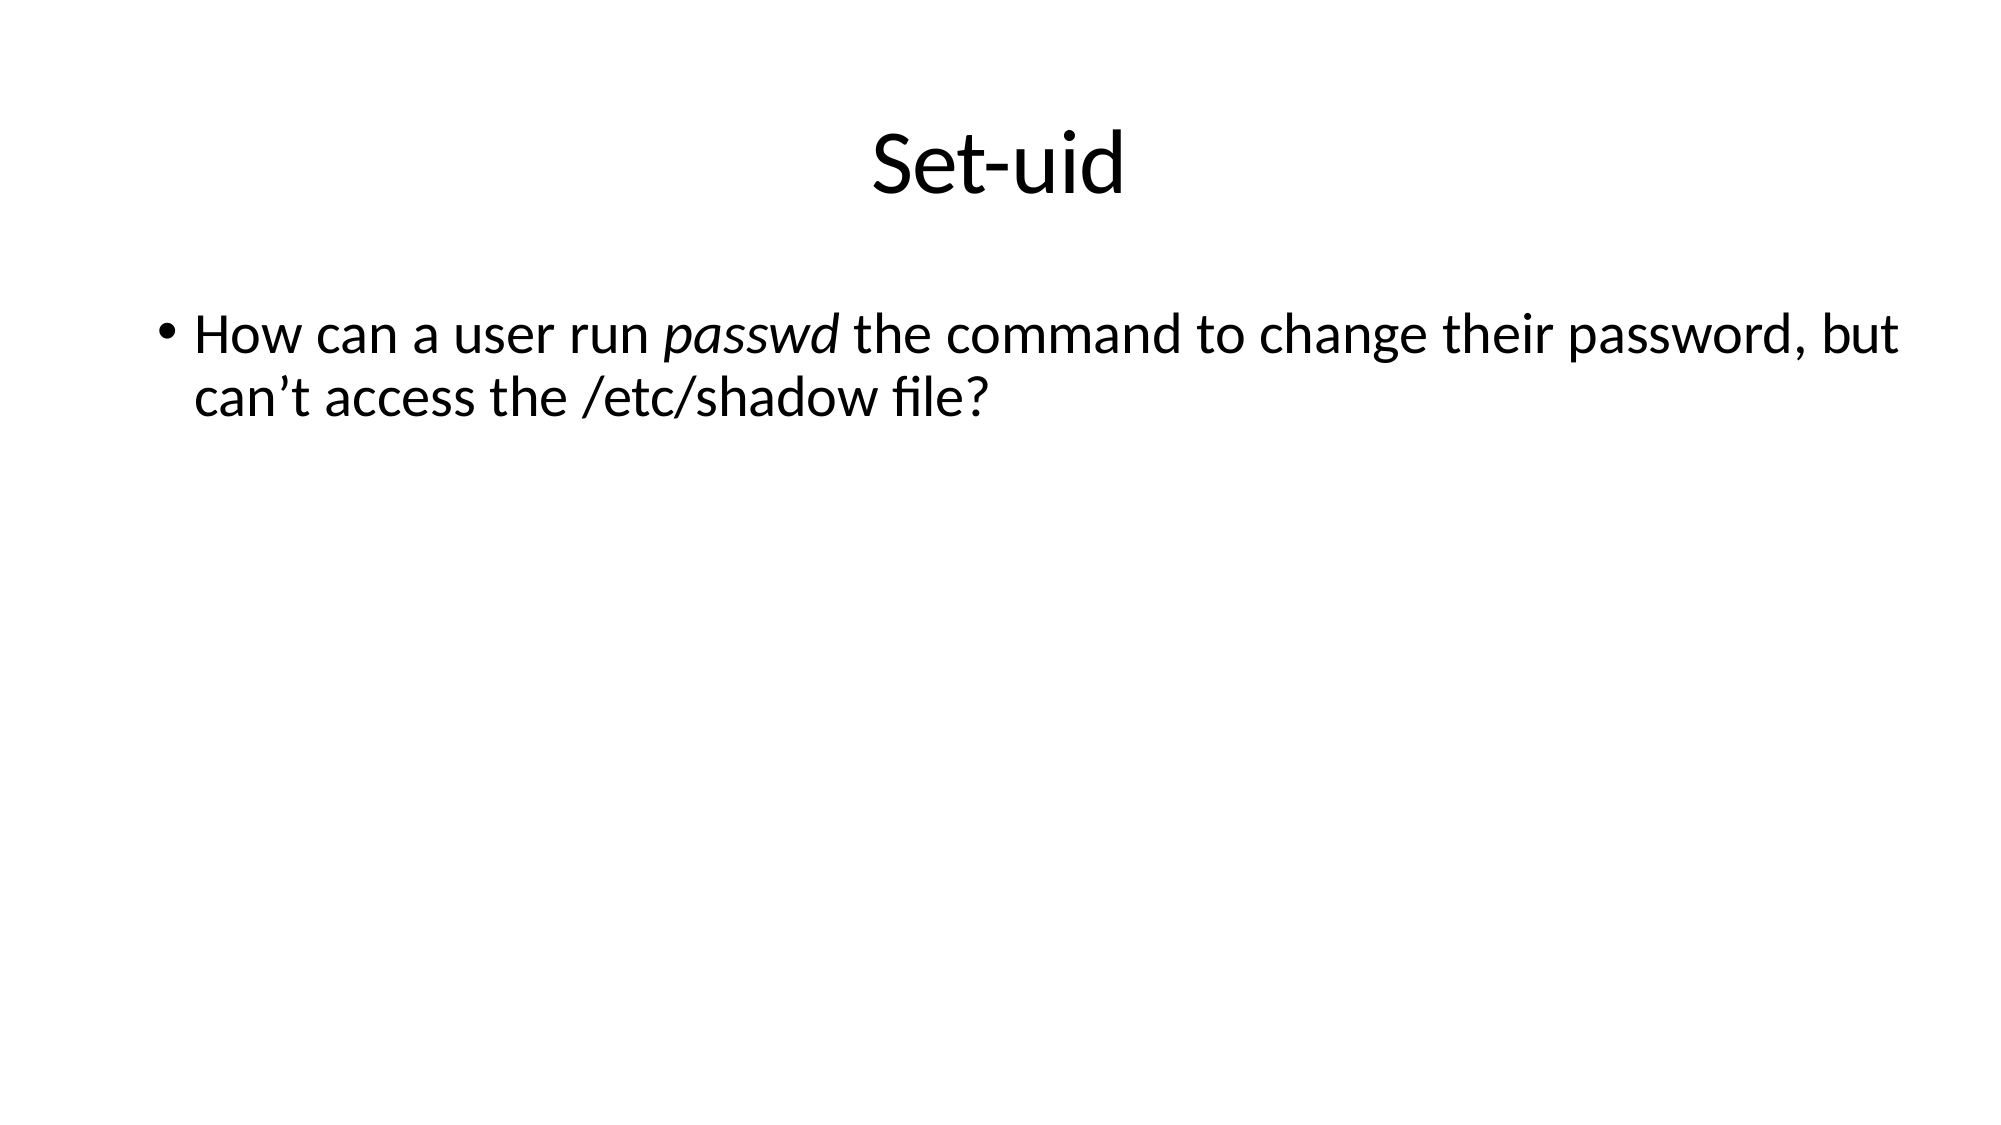

# Set-uid
How can a user run passwd the command to change their password, but can’t access the /etc/shadow file?